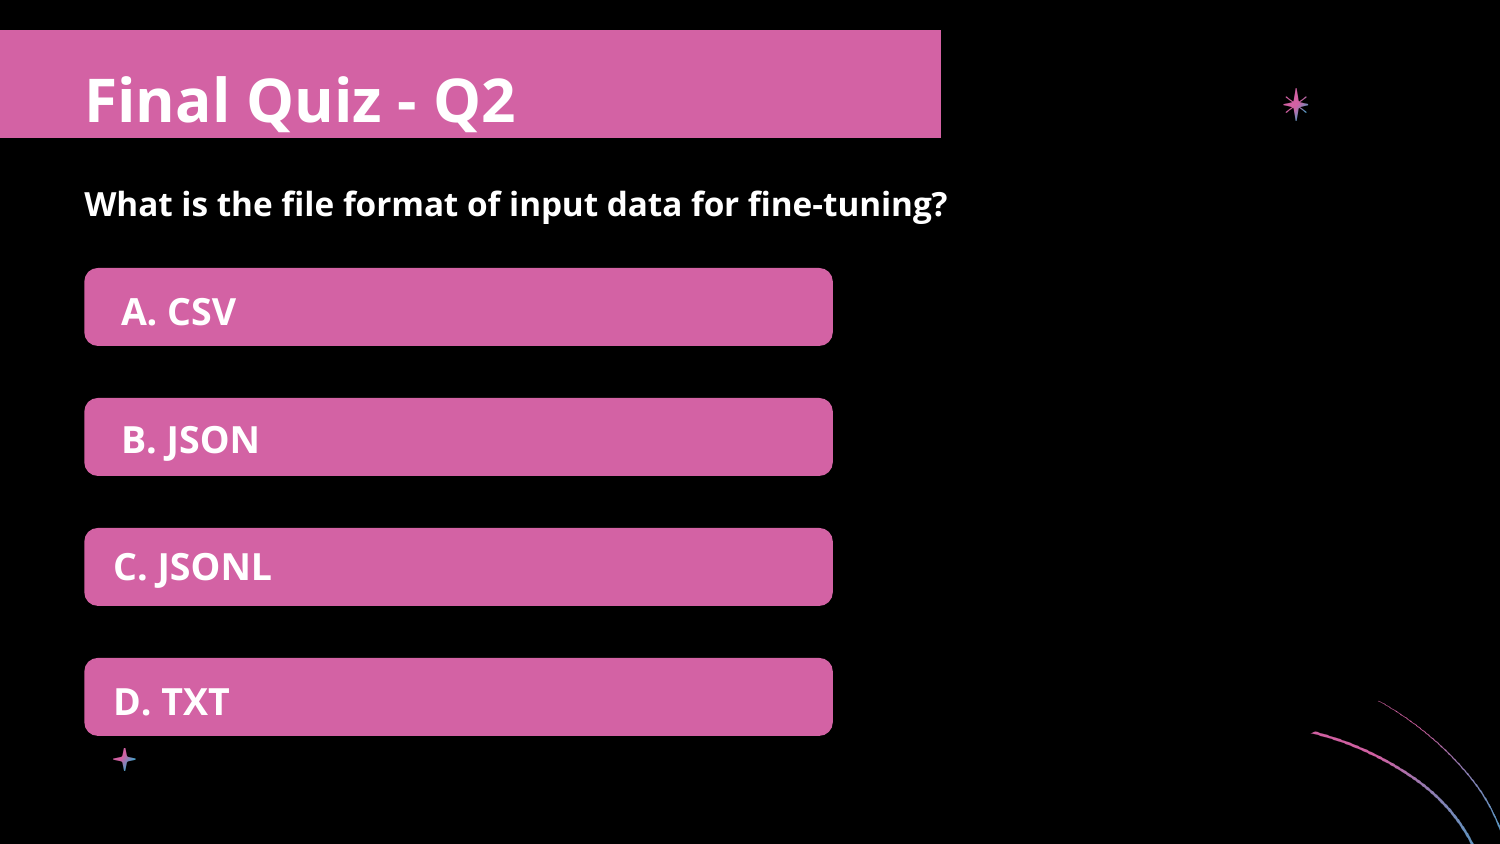

Final Quiz - Q2

What is the file format of input data for fine-tuning?

A. CSV

B. JSON

C. JSONL

D. TXT